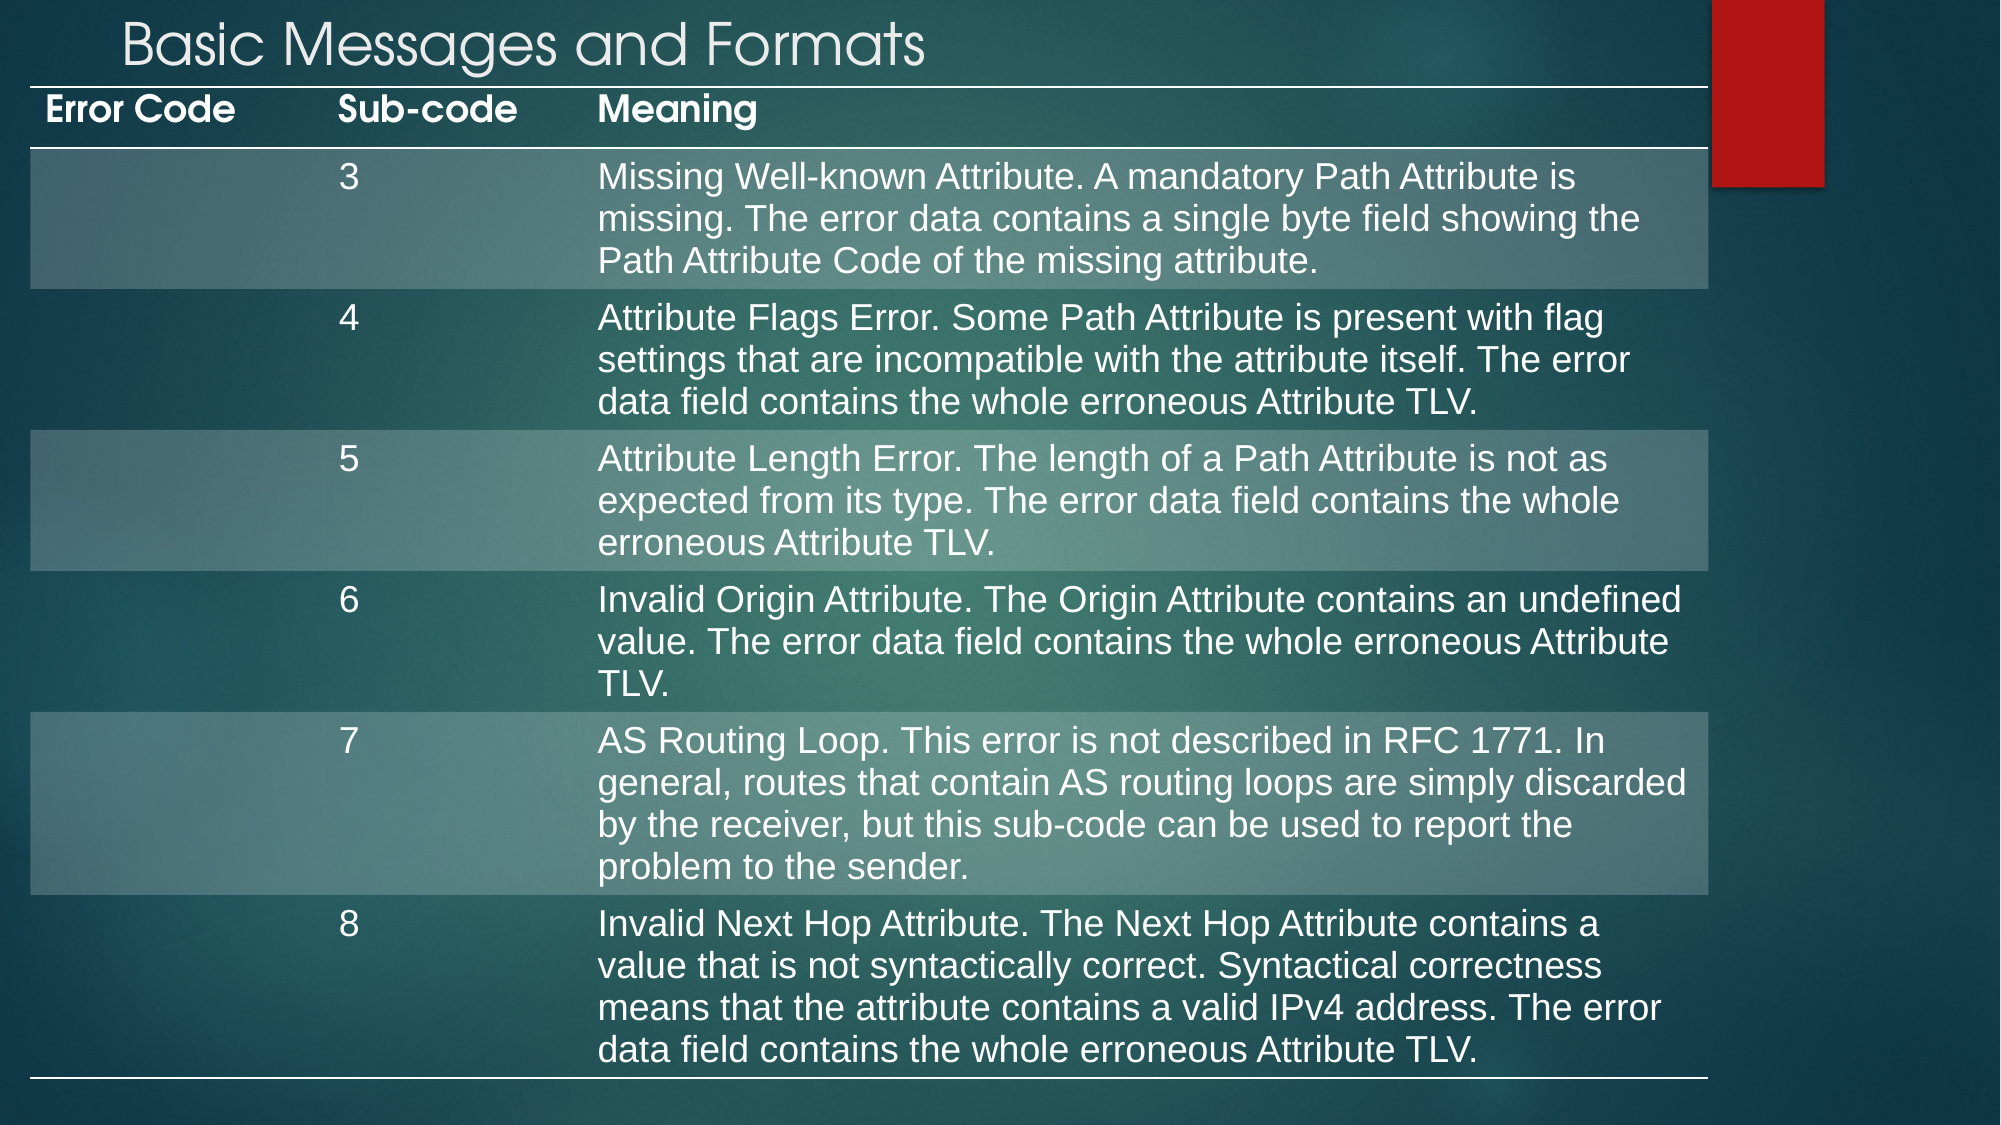

# Basic Messages and Formats
| Error Code | Sub-code | Meaning |
| --- | --- | --- |
|  | 3 | Missing Well-known Attribute. A mandatory Path Attribute is missing. The error data contains a single byte field showing the Path Attribute Code of the missing attribute. |
|  | 4 | Attribute Flags Error. Some Path Attribute is present with flag settings that are incompatible with the attribute itself. The error data field contains the whole erroneous Attribute TLV. |
|  | 5 | Attribute Length Error. The length of a Path Attribute is not as expected from its type. The error data field contains the whole erroneous Attribute TLV. |
|  | 6 | Invalid Origin Attribute. The Origin Attribute contains an undefined value. The error data field contains the whole erroneous Attribute TLV. |
|  | 7 | AS Routing Loop. This error is not described in RFC 1771. In general, routes that contain AS routing loops are simply discarded by the receiver, but this sub-code can be used to report the problem to the sender. |
|  | 8 | Invalid Next Hop Attribute. The Next Hop Attribute contains a value that is not syntactically correct. Syntactical correctness means that the attribute contains a valid IPv4 address. The error data field contains the whole erroneous Attribute TLV. |